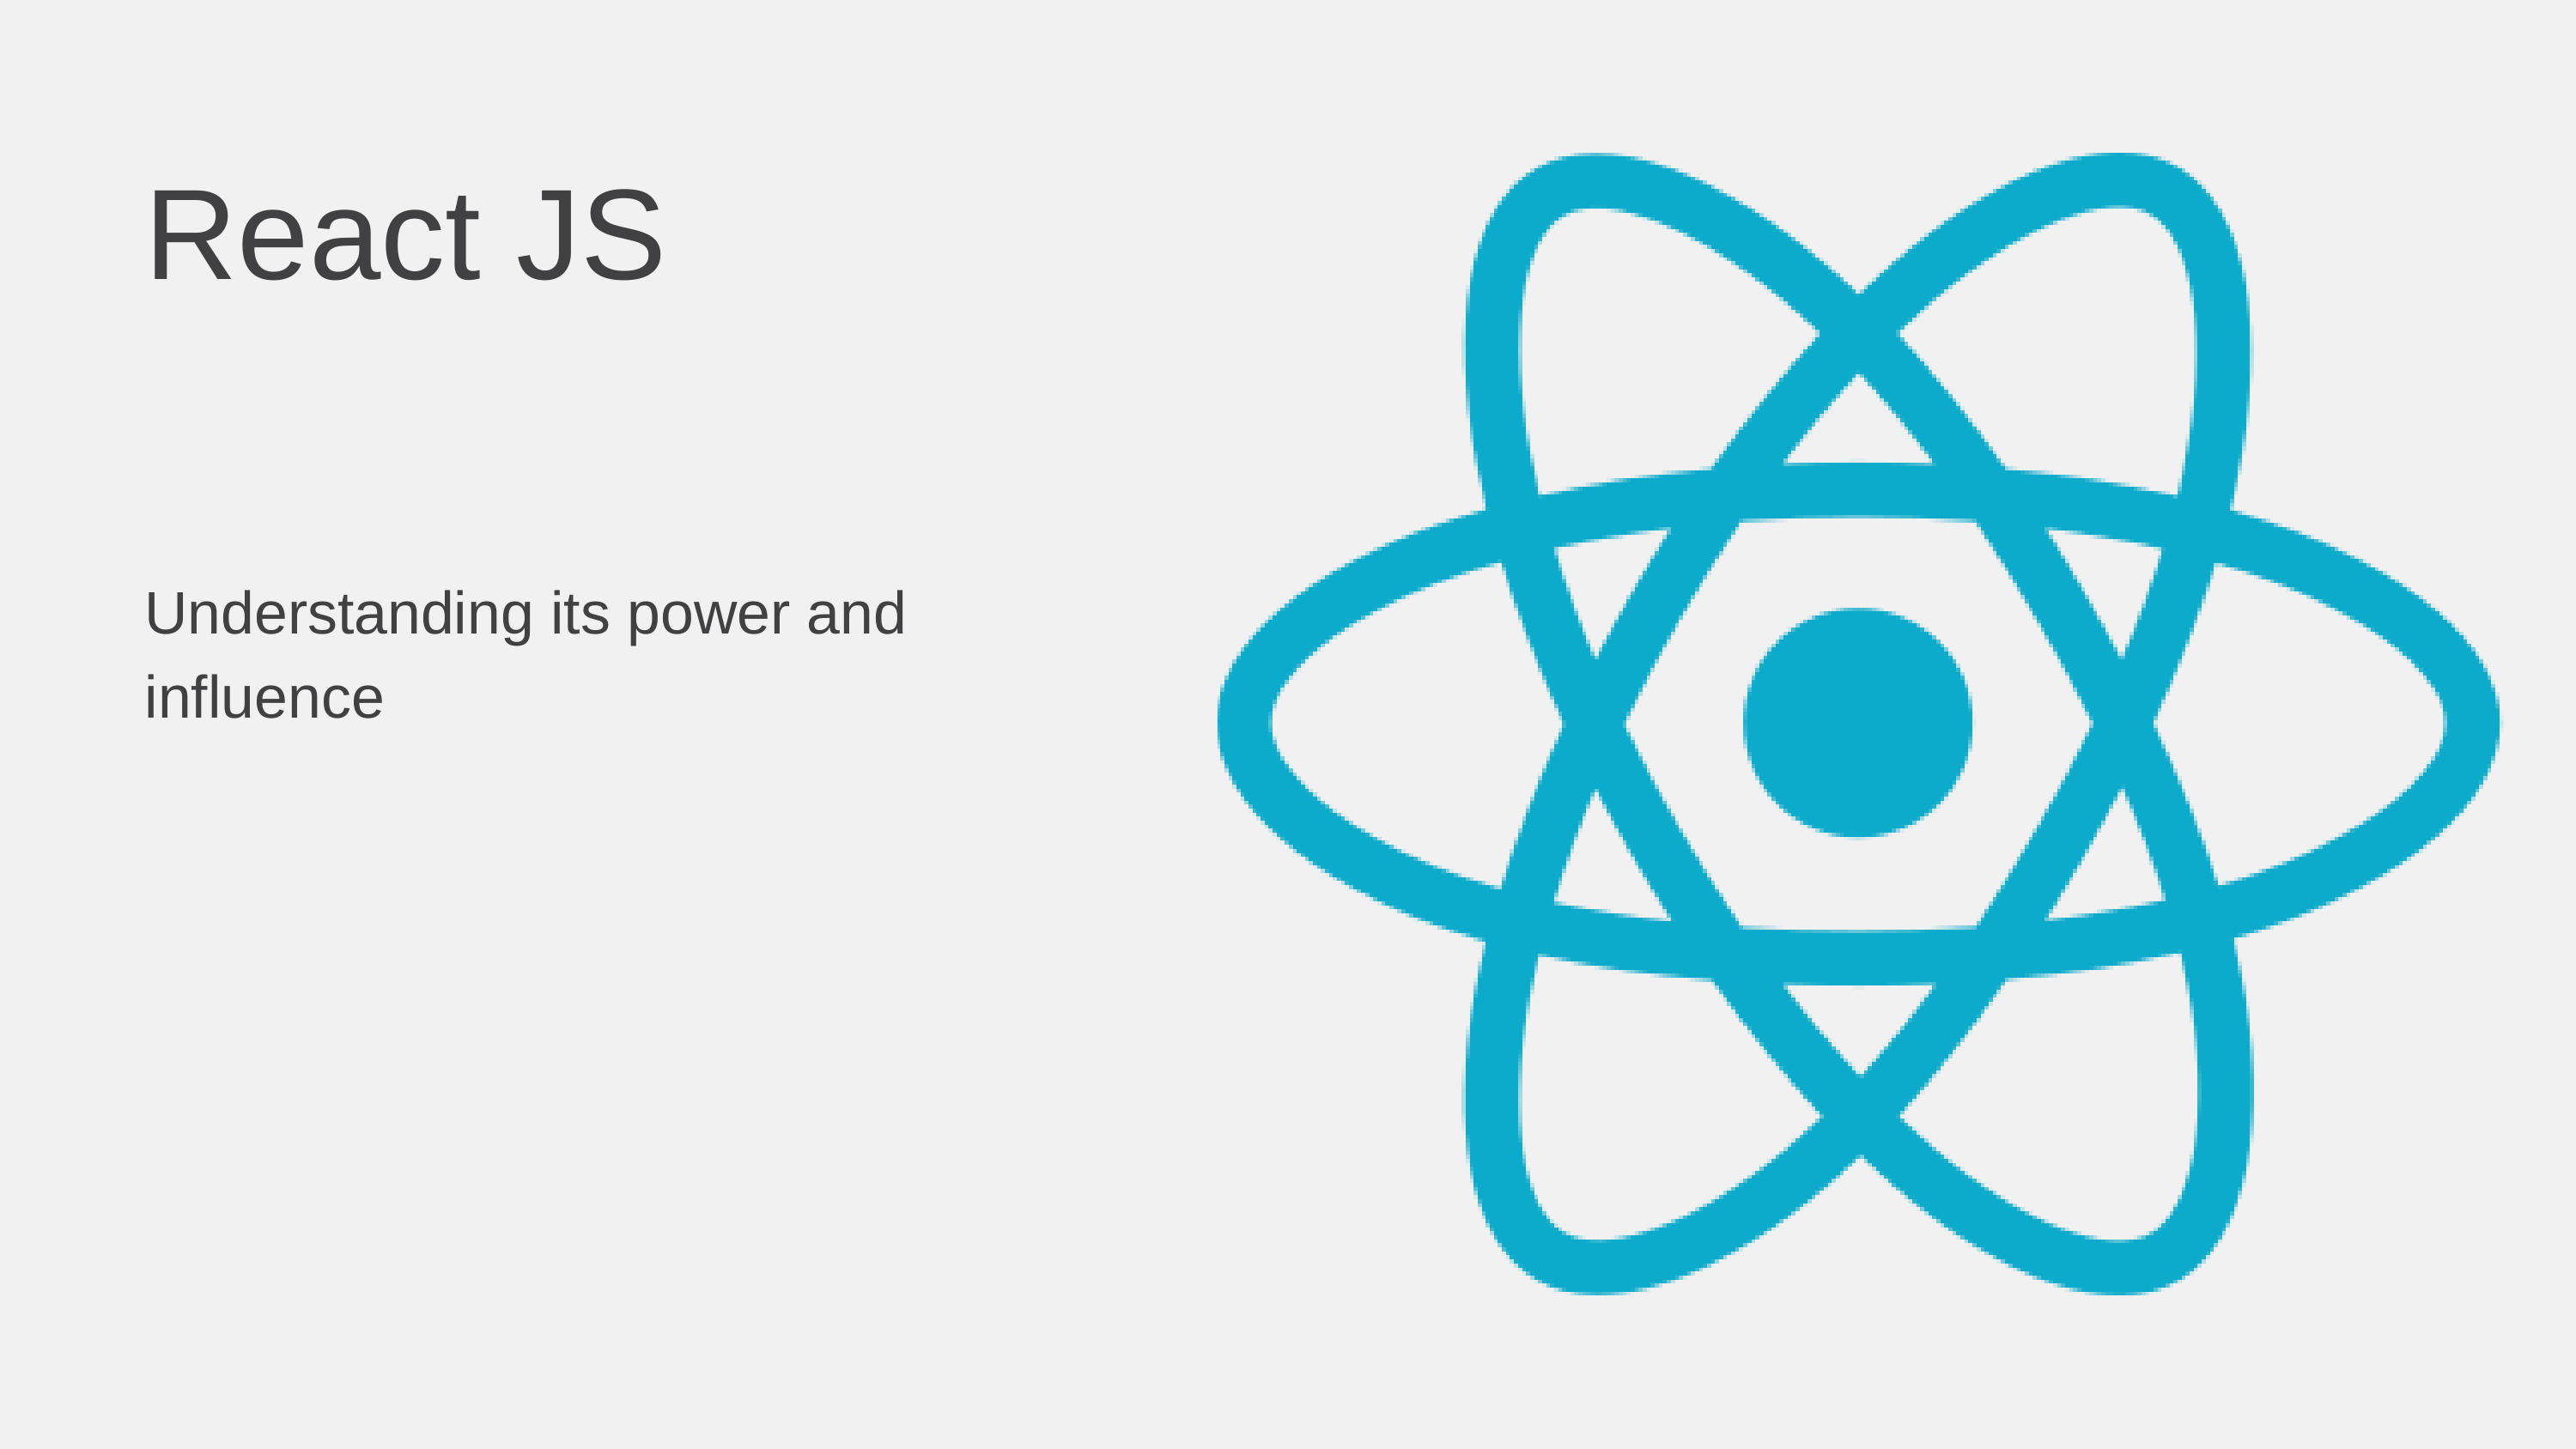

React JS

Understanding its power and influence